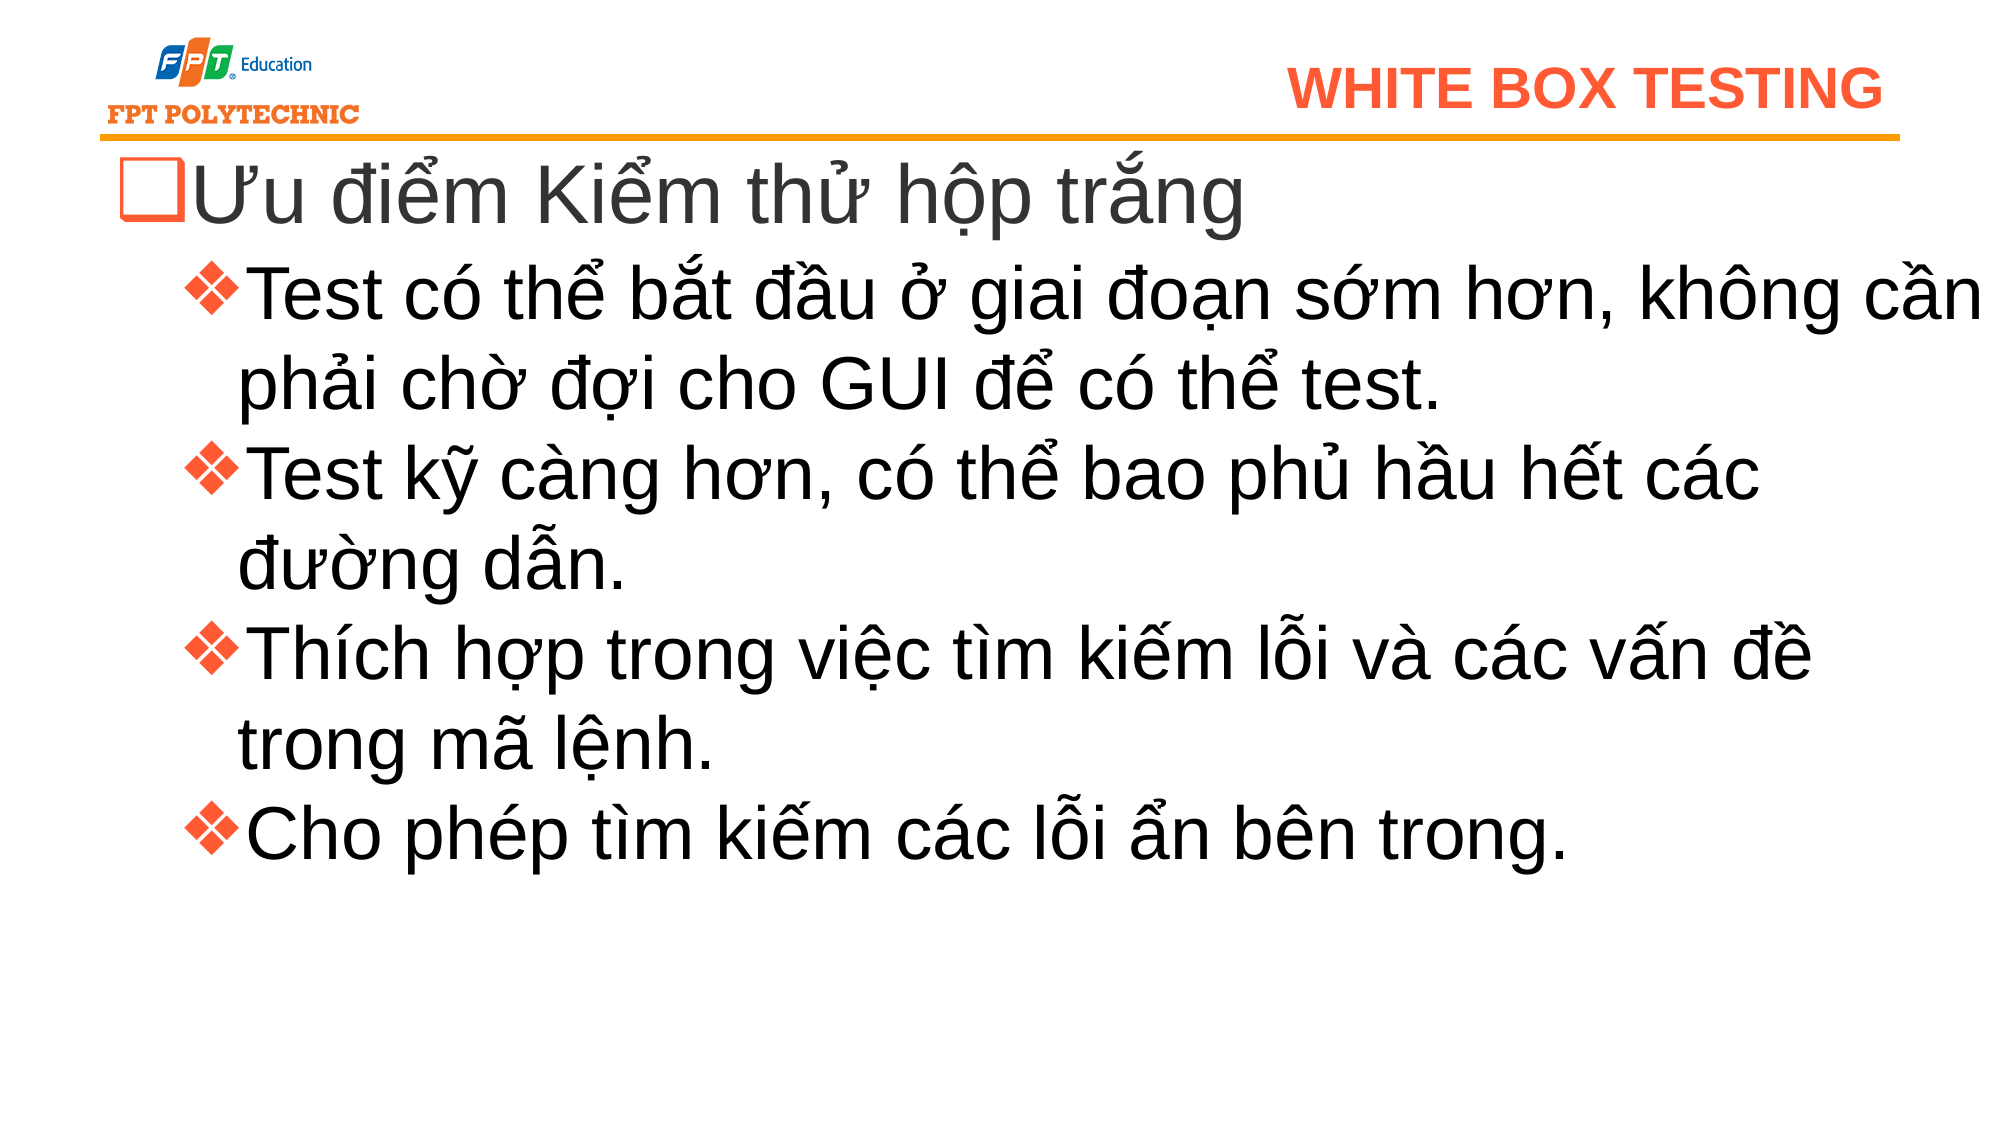

# white box testing
Ưu điểm Kiểm thử hộp trắng
Test có thể bắt đầu ở giai đoạn sớm hơn, không cần phải chờ đợi cho GUI để có thể test.
Test kỹ càng hơn, có thể bao phủ hầu hết các đường dẫn.
Thích hợp trong việc tìm kiếm lỗi và các vấn đề trong mã lệnh.
Cho phép tìm kiếm các lỗi ẩn bên trong.